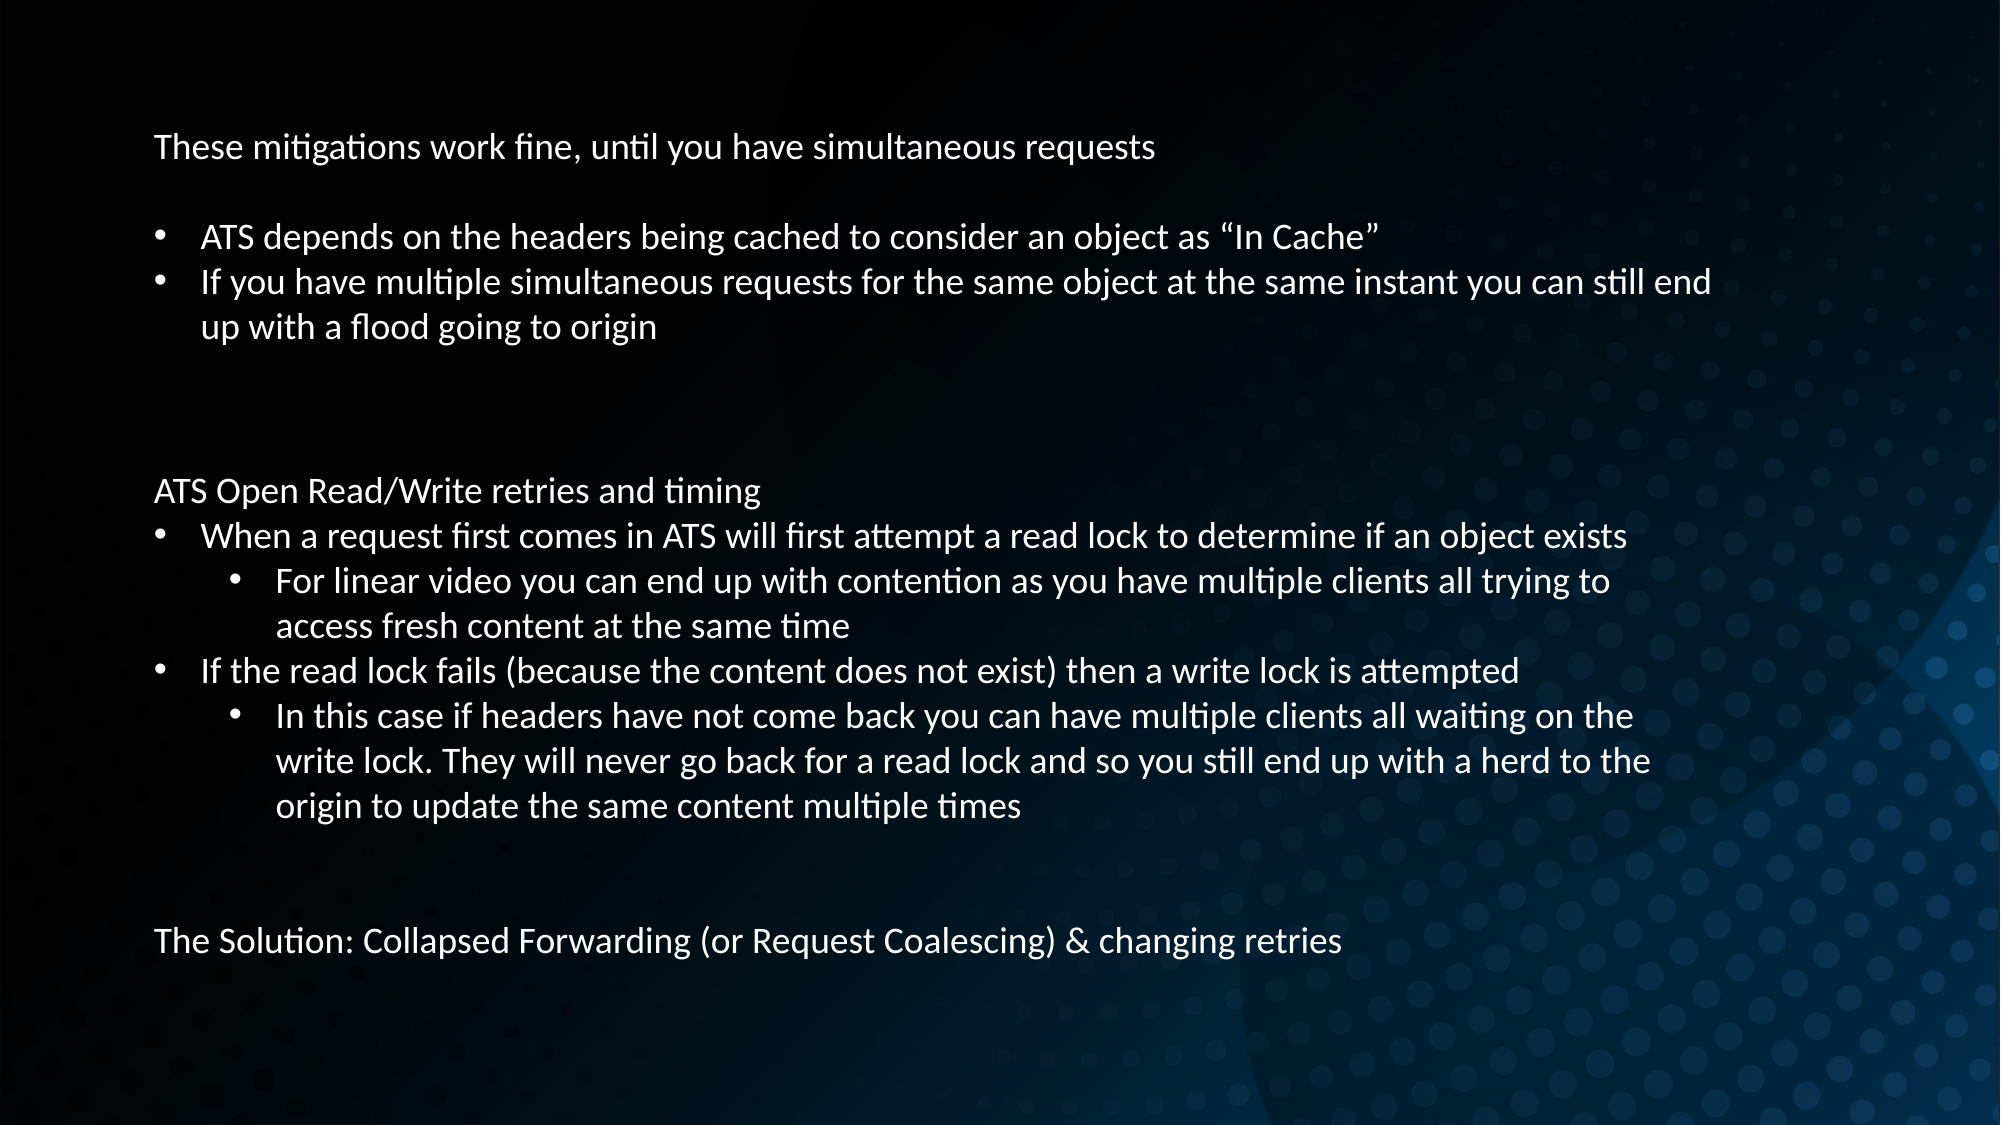

These mitigations work fine, until you have simultaneous requests

ATS depends on the headers being cached to consider an object as “In Cache”
If you have multiple simultaneous requests for the same object at the same instant you can still end up with a flood going to origin
ATS Open Read/Write retries and timing
When a request first comes in ATS will first attempt a read lock to determine if an object exists
For linear video you can end up with contention as you have multiple clients all trying to access fresh content at the same time
If the read lock fails (because the content does not exist) then a write lock is attempted
In this case if headers have not come back you can have multiple clients all waiting on the write lock. They will never go back for a read lock and so you still end up with a herd to the origin to update the same content multiple times

The Solution: Collapsed Forwarding (or Request Coalescing) & changing retries